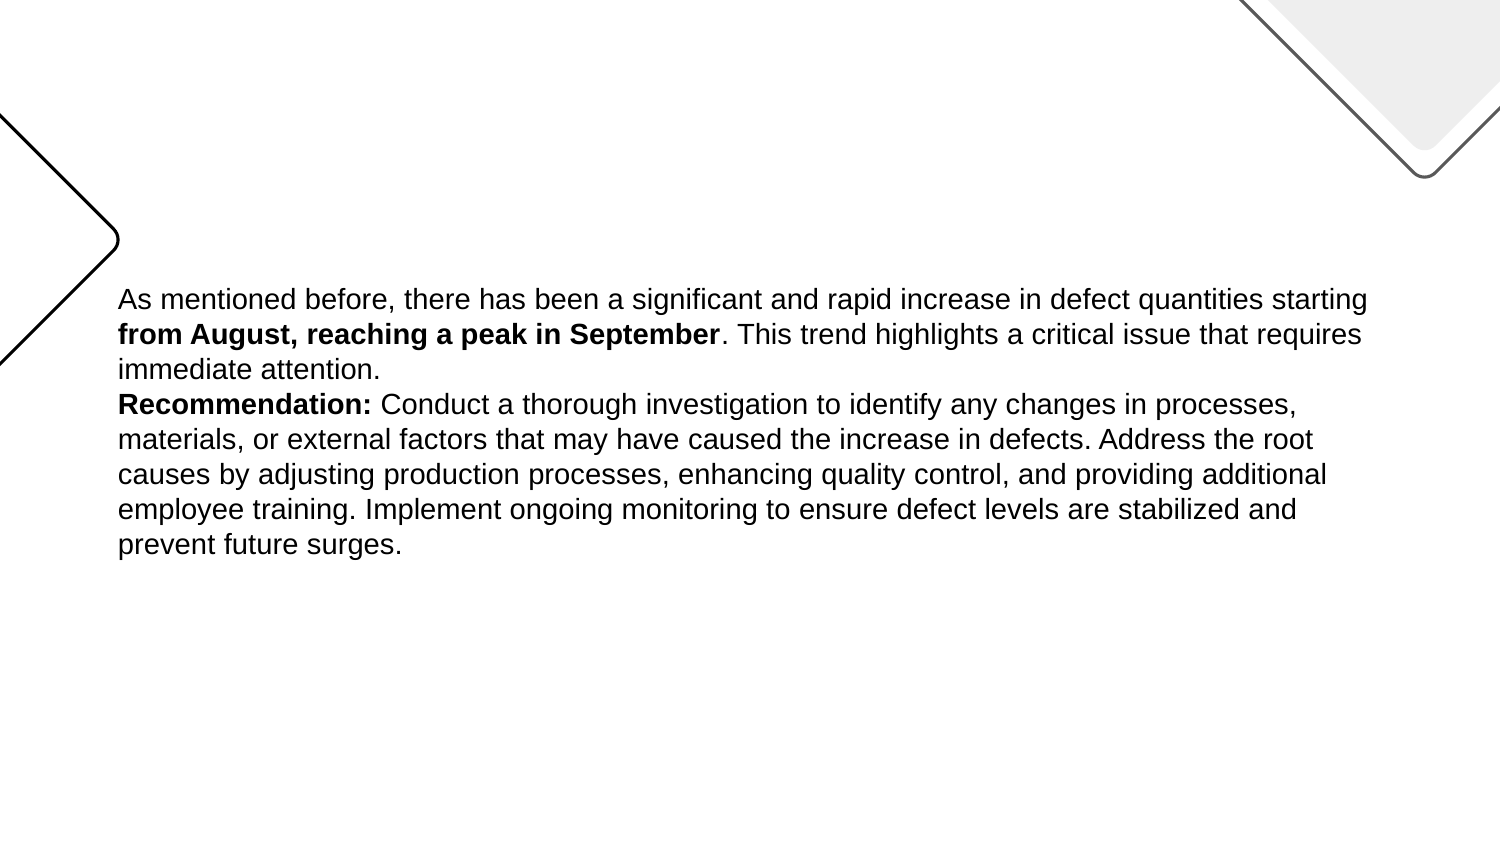

As mentioned before, there has been a significant and rapid increase in defect quantities starting from August, reaching a peak in September. This trend highlights a critical issue that requires immediate attention.
Recommendation: Conduct a thorough investigation to identify any changes in processes, materials, or external factors that may have caused the increase in defects. Address the root causes by adjusting production processes, enhancing quality control, and providing additional employee training. Implement ongoing monitoring to ensure defect levels are stabilized and prevent future surges.